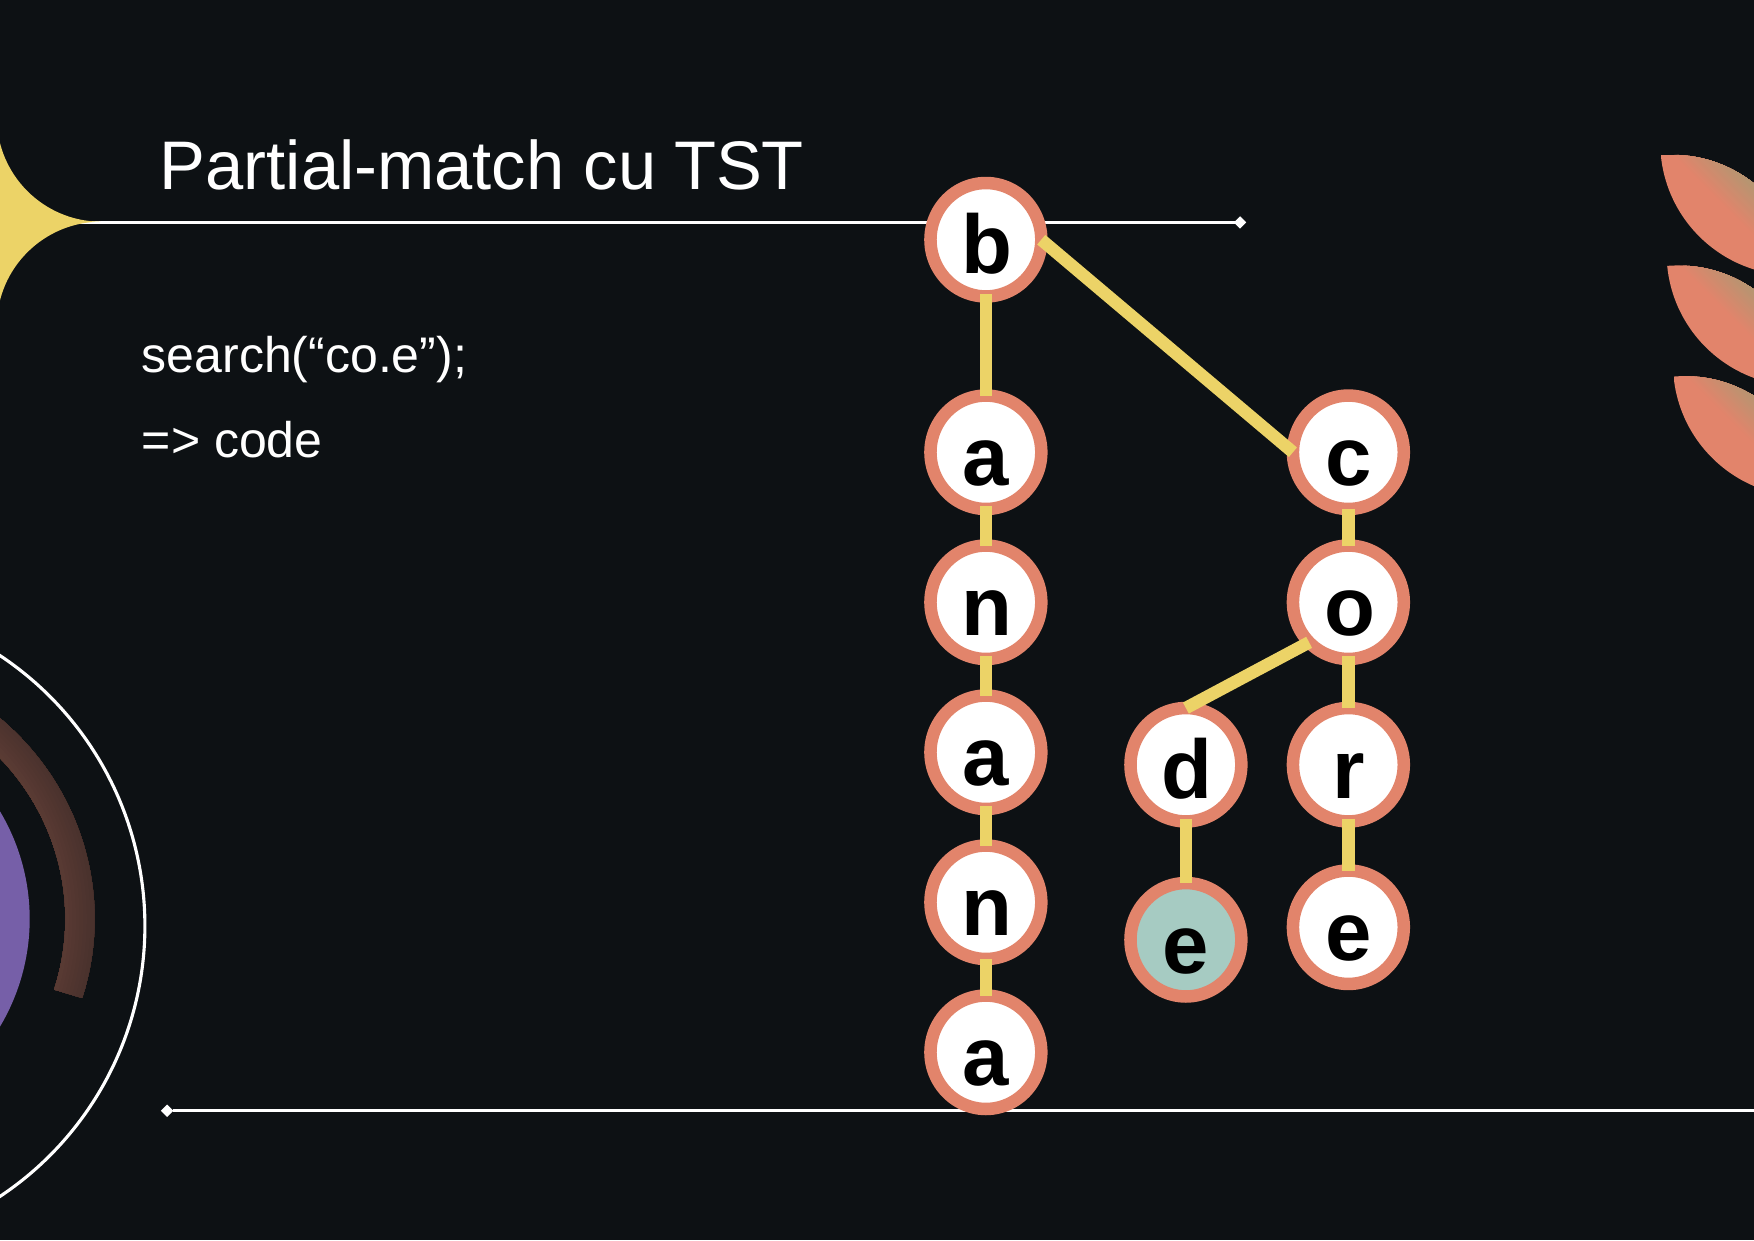

# Partial-match cu TST
b
search(“co.e”);
=> code

a
c
n
o
a
d
r
n
e
e
a